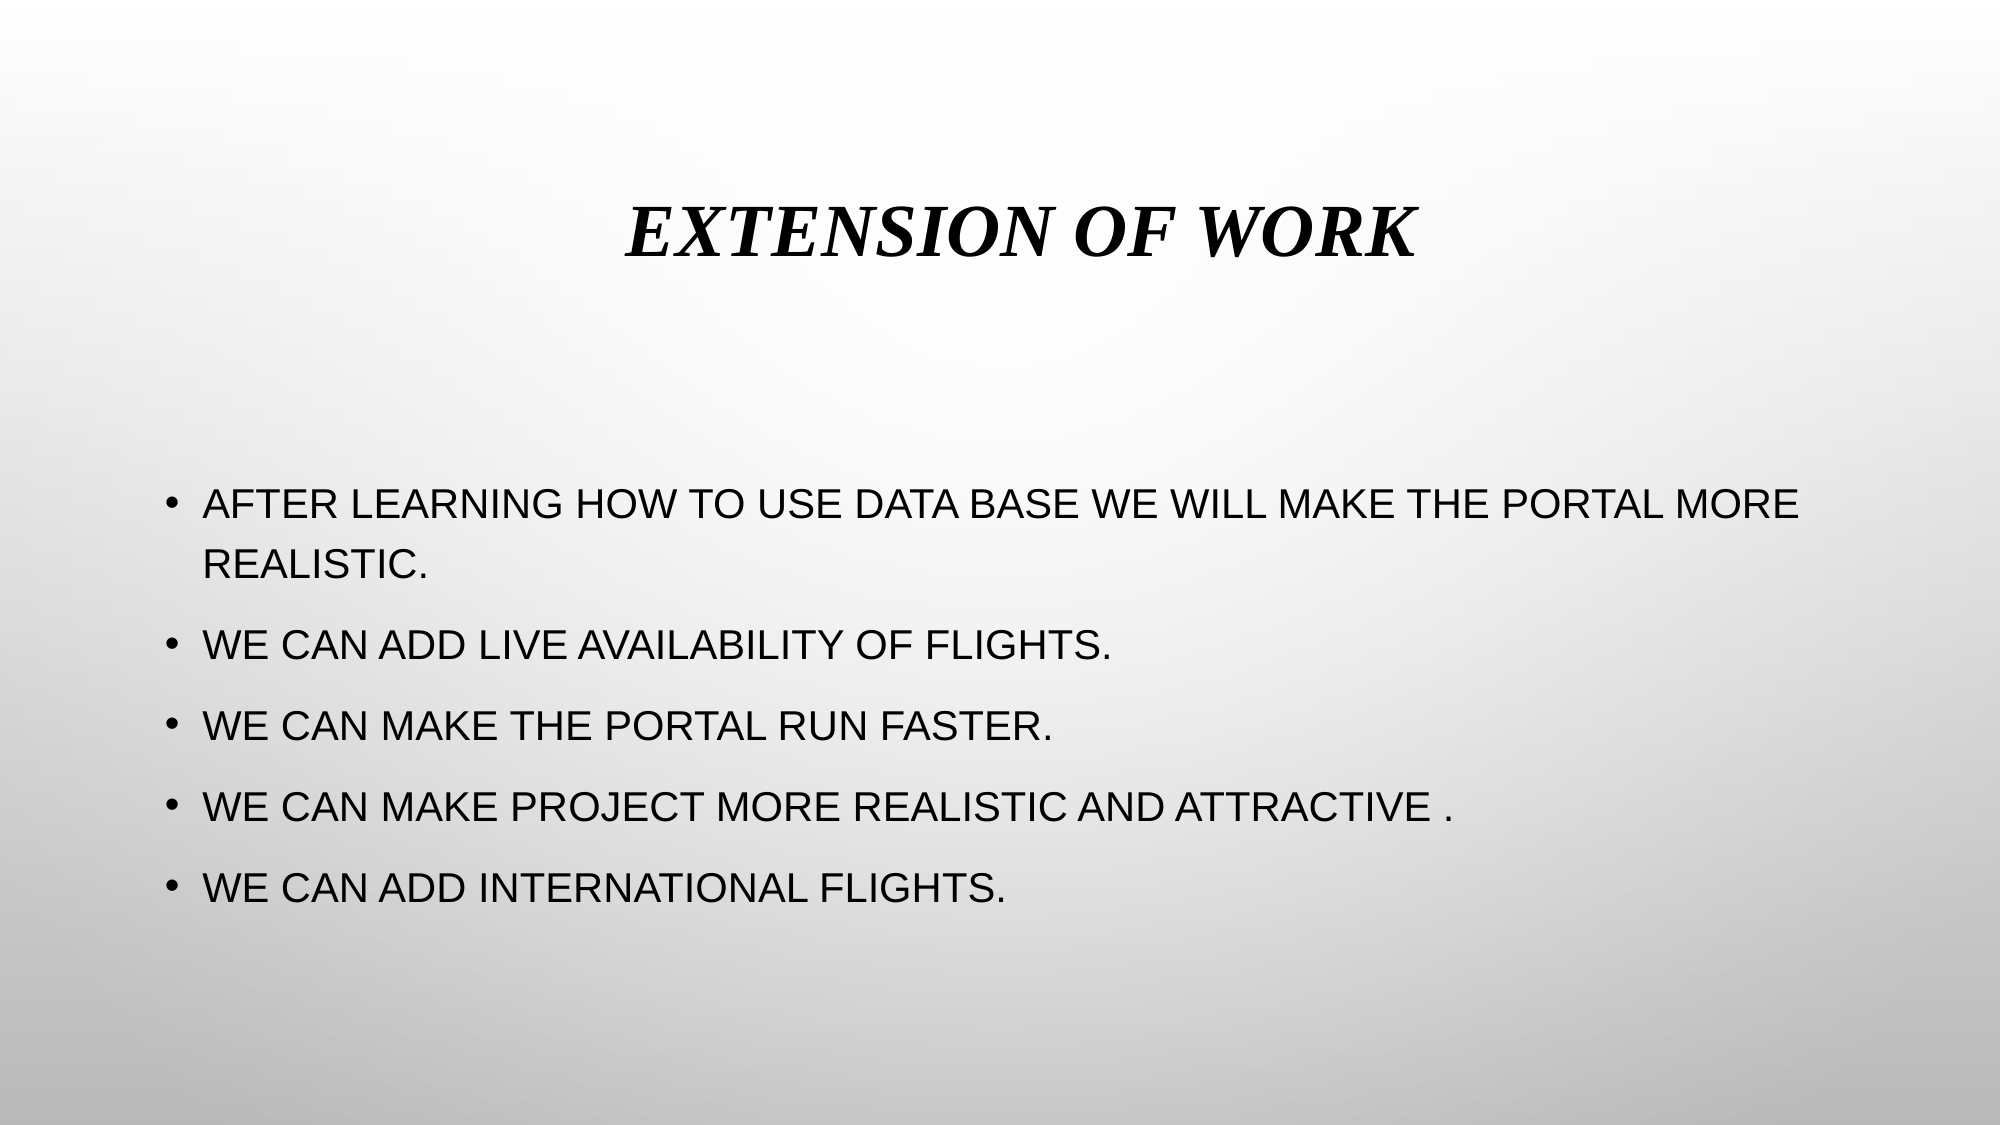

# EXTENSION OF WORK

After LEARNING HOW TO USE DATA BASE WE WILL MAKE THE PORtal more realistic.
We can add LIVE AVAILABILITY OF FLIGHTS.
WE CAN MAKE THE PORTAL RUN FASTER.
WE CAN MAKE PROJECT MORE REALISTIC AND ATTRACTIVE .
WE can add international flights.